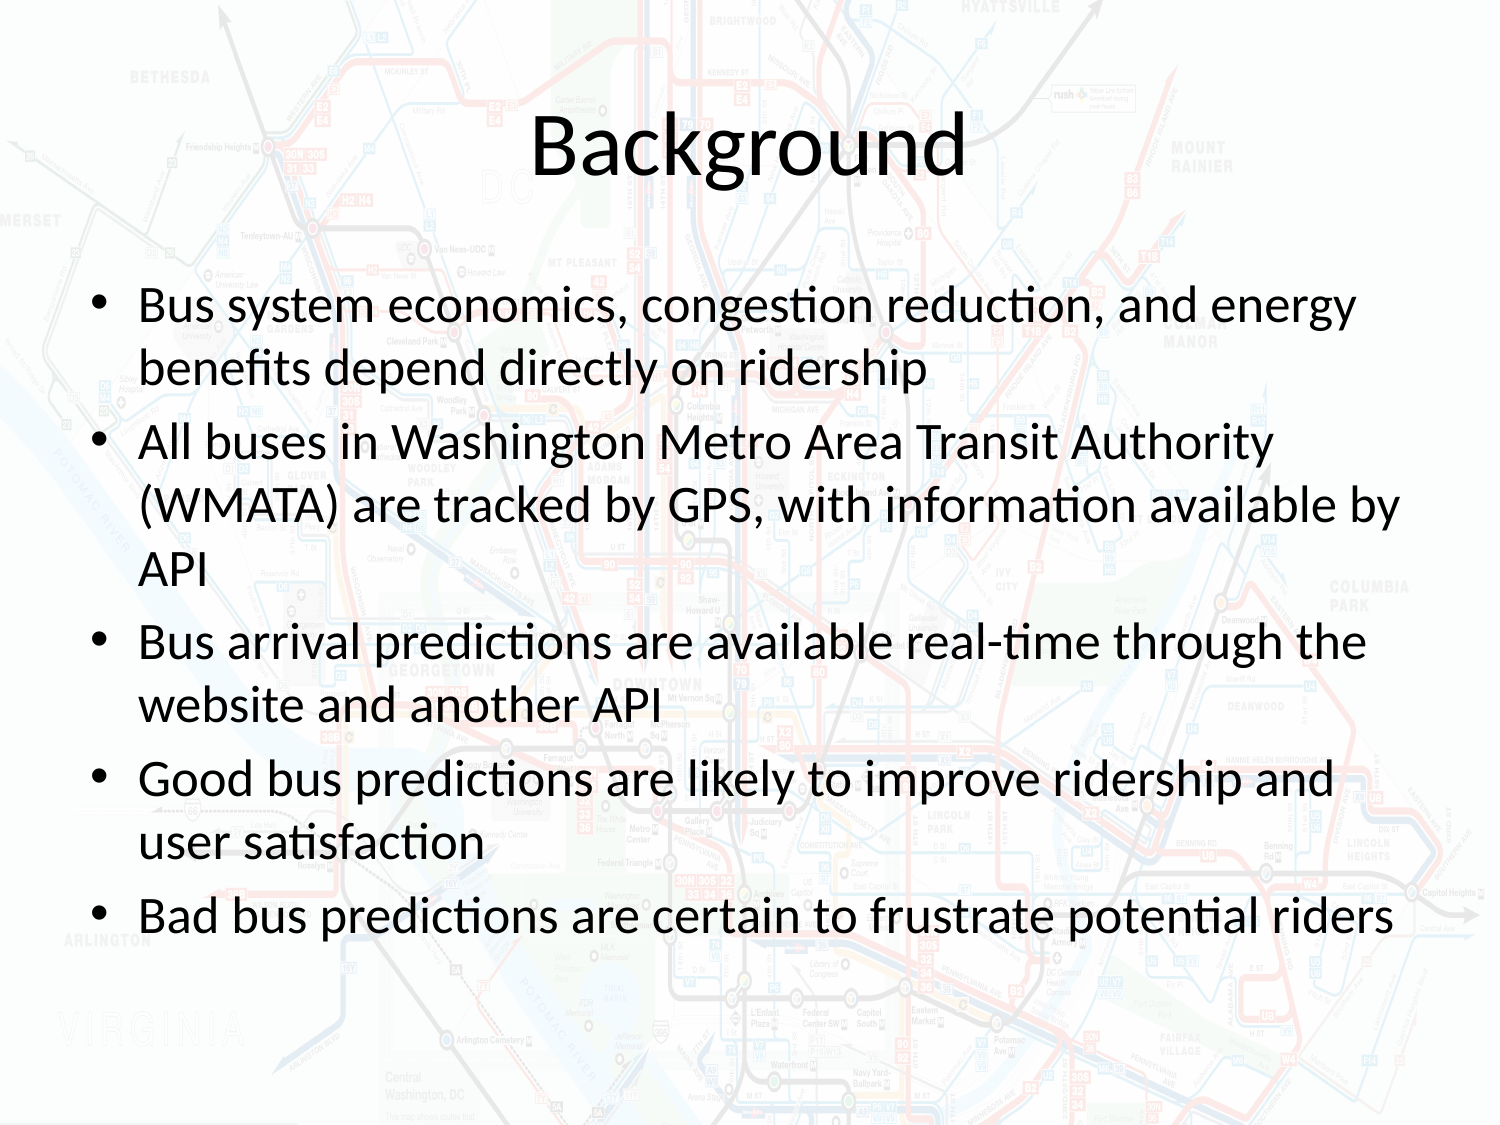

# Background
Bus system economics, congestion reduction, and energy benefits depend directly on ridership
All buses in Washington Metro Area Transit Authority (WMATA) are tracked by GPS, with information available by API
Bus arrival predictions are available real-time through the website and another API
Good bus predictions are likely to improve ridership and user satisfaction
Bad bus predictions are certain to frustrate potential riders